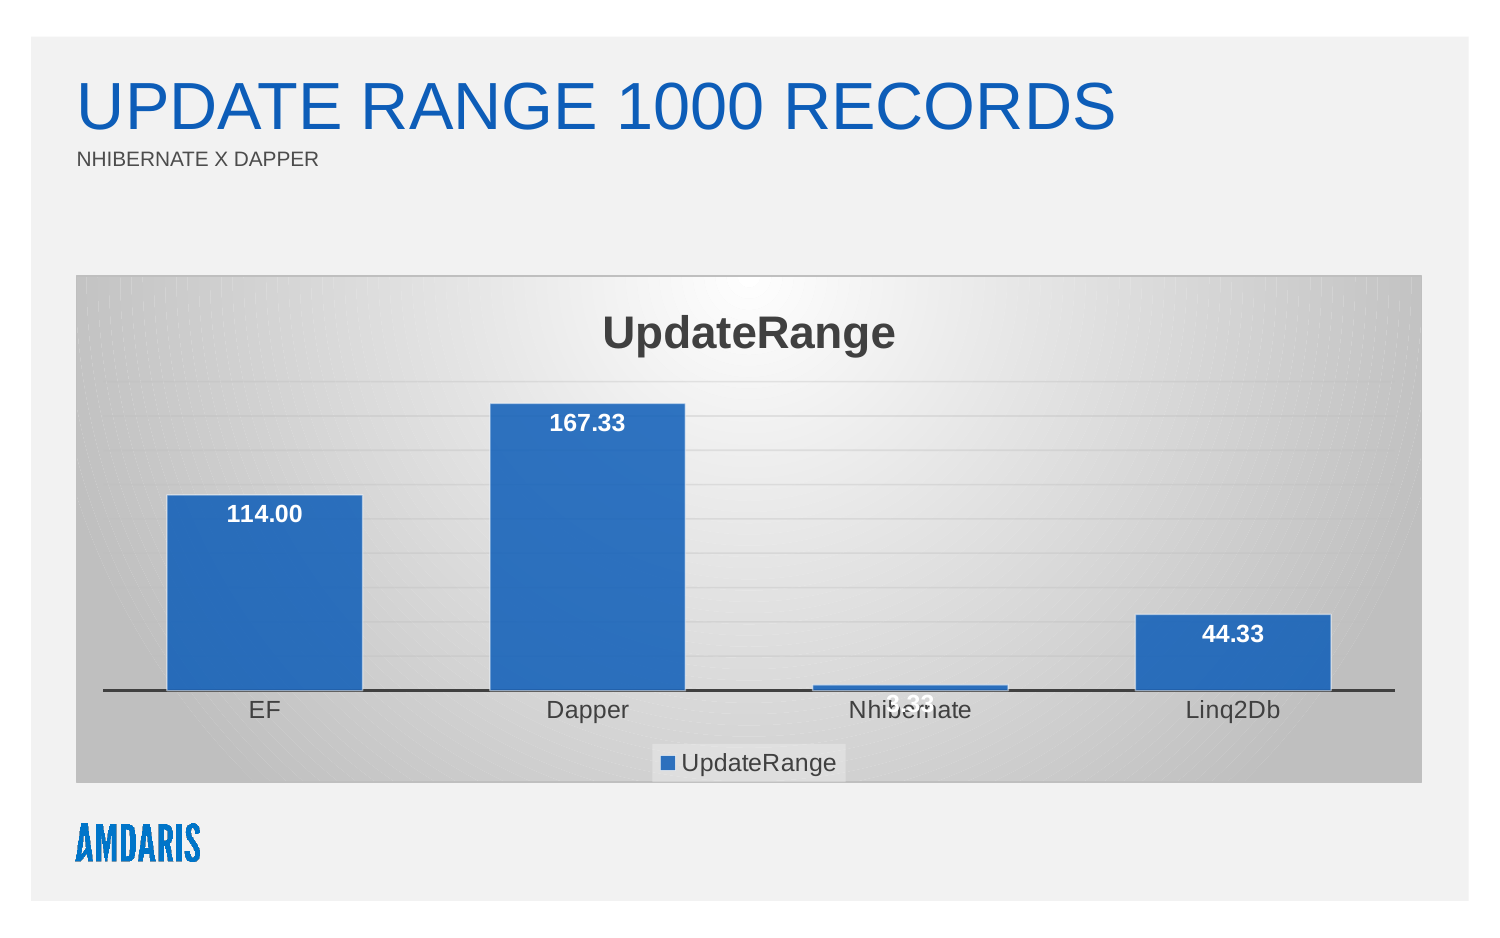

Update Range 1000 records

Nhibernate x dapper

### Chart:

| Category | UpdateRange |
|---|---|
| EF | 114.0 |
| Dapper | 167.33333333333334 |
| Nhibernate | 3.3333333333333335 |
| Linq2Db | 44.333333333333336 |